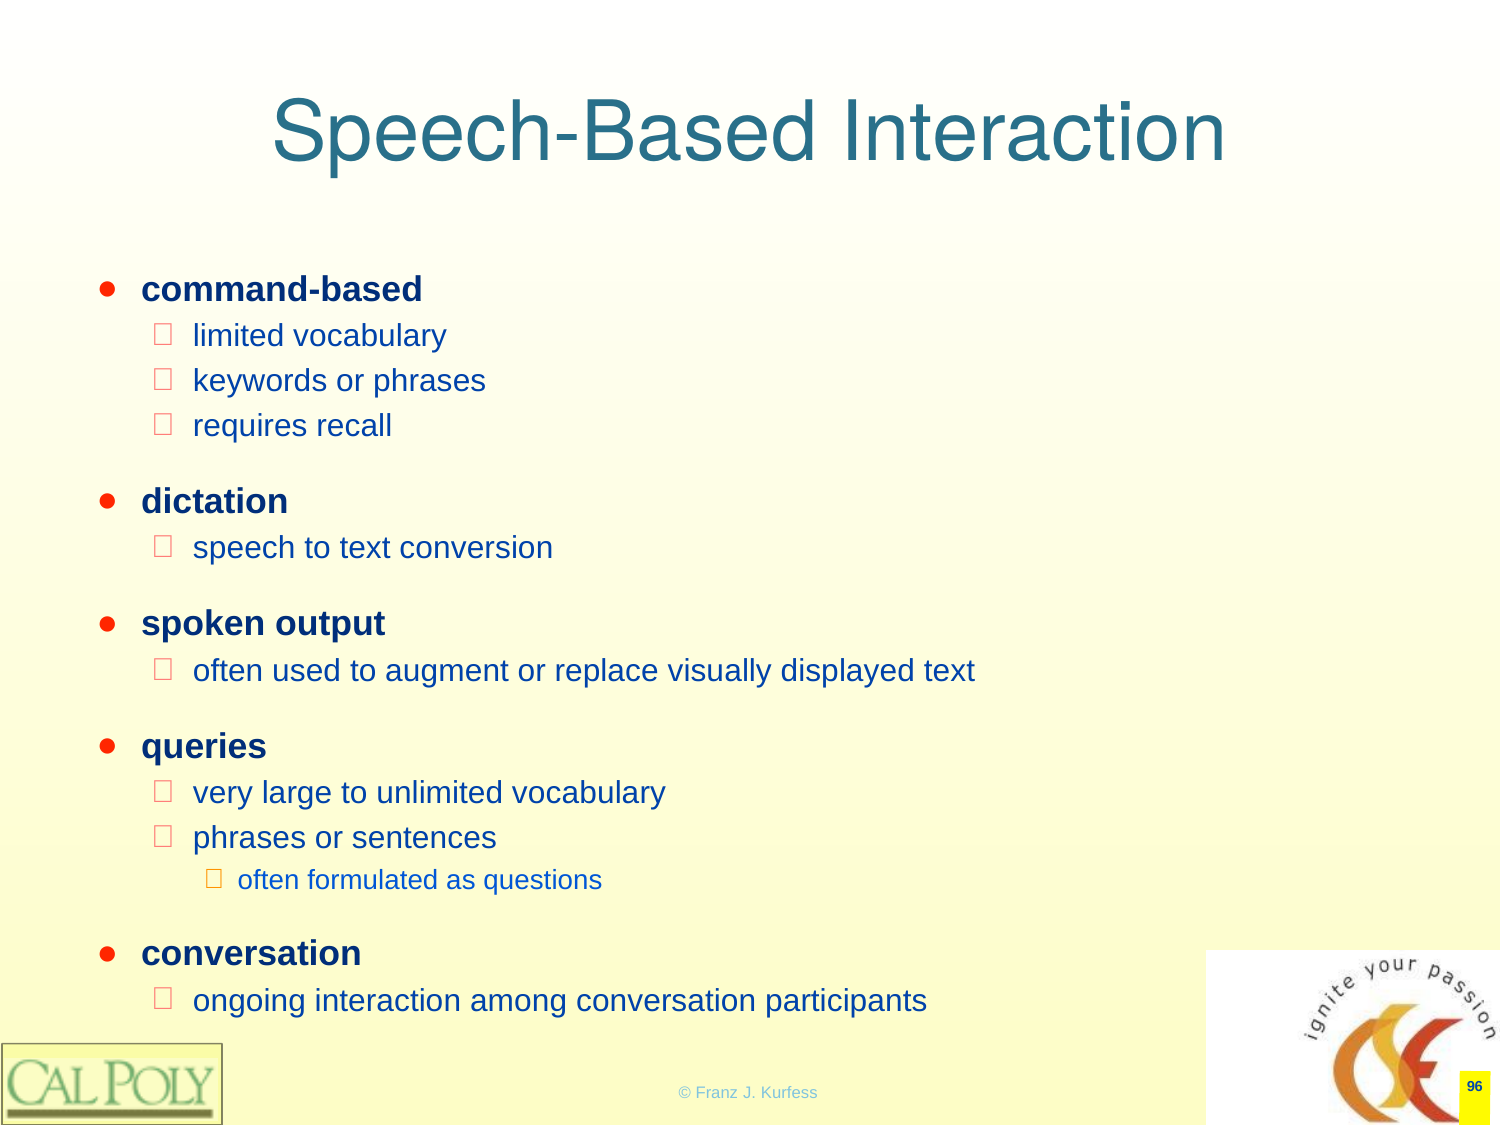

# Speech-Based Interaction
command-based
limited vocabulary
keywords or phrases
requires recall
dictation
speech to text conversion
spoken output
often used to augment or replace visually displayed text
queries
very large to unlimited vocabulary
phrases or sentences
often formulated as questions
conversation
ongoing interaction among conversation participants
96